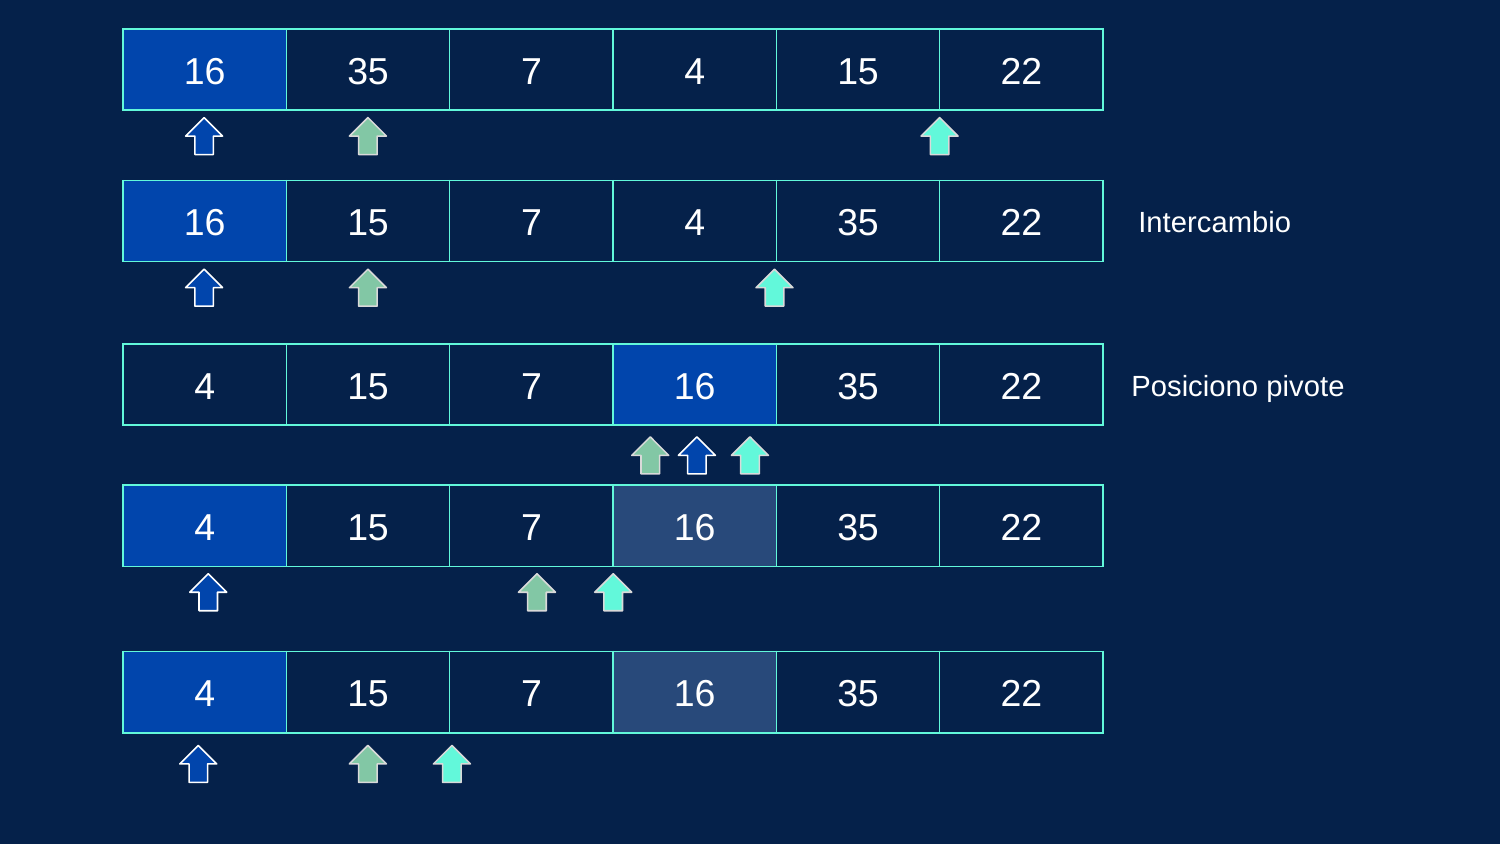

| 16 | 35 | 7 | 4 | 15 | 22 |
| --- | --- | --- | --- | --- | --- |

| 16 | 15 | 7 | 4 | 35 | 22 |
| --- | --- | --- | --- | --- | --- |
Intercambio

| 4 | 15 | 7 | 16 | 35 | 22 |
| --- | --- | --- | --- | --- | --- |
Posiciono pivote

| 4 | 15 | 7 | 16 | 35 | 22 |
| --- | --- | --- | --- | --- | --- |

| 4 | 15 | 7 | 16 | 35 | 22 |
| --- | --- | --- | --- | --- | --- |